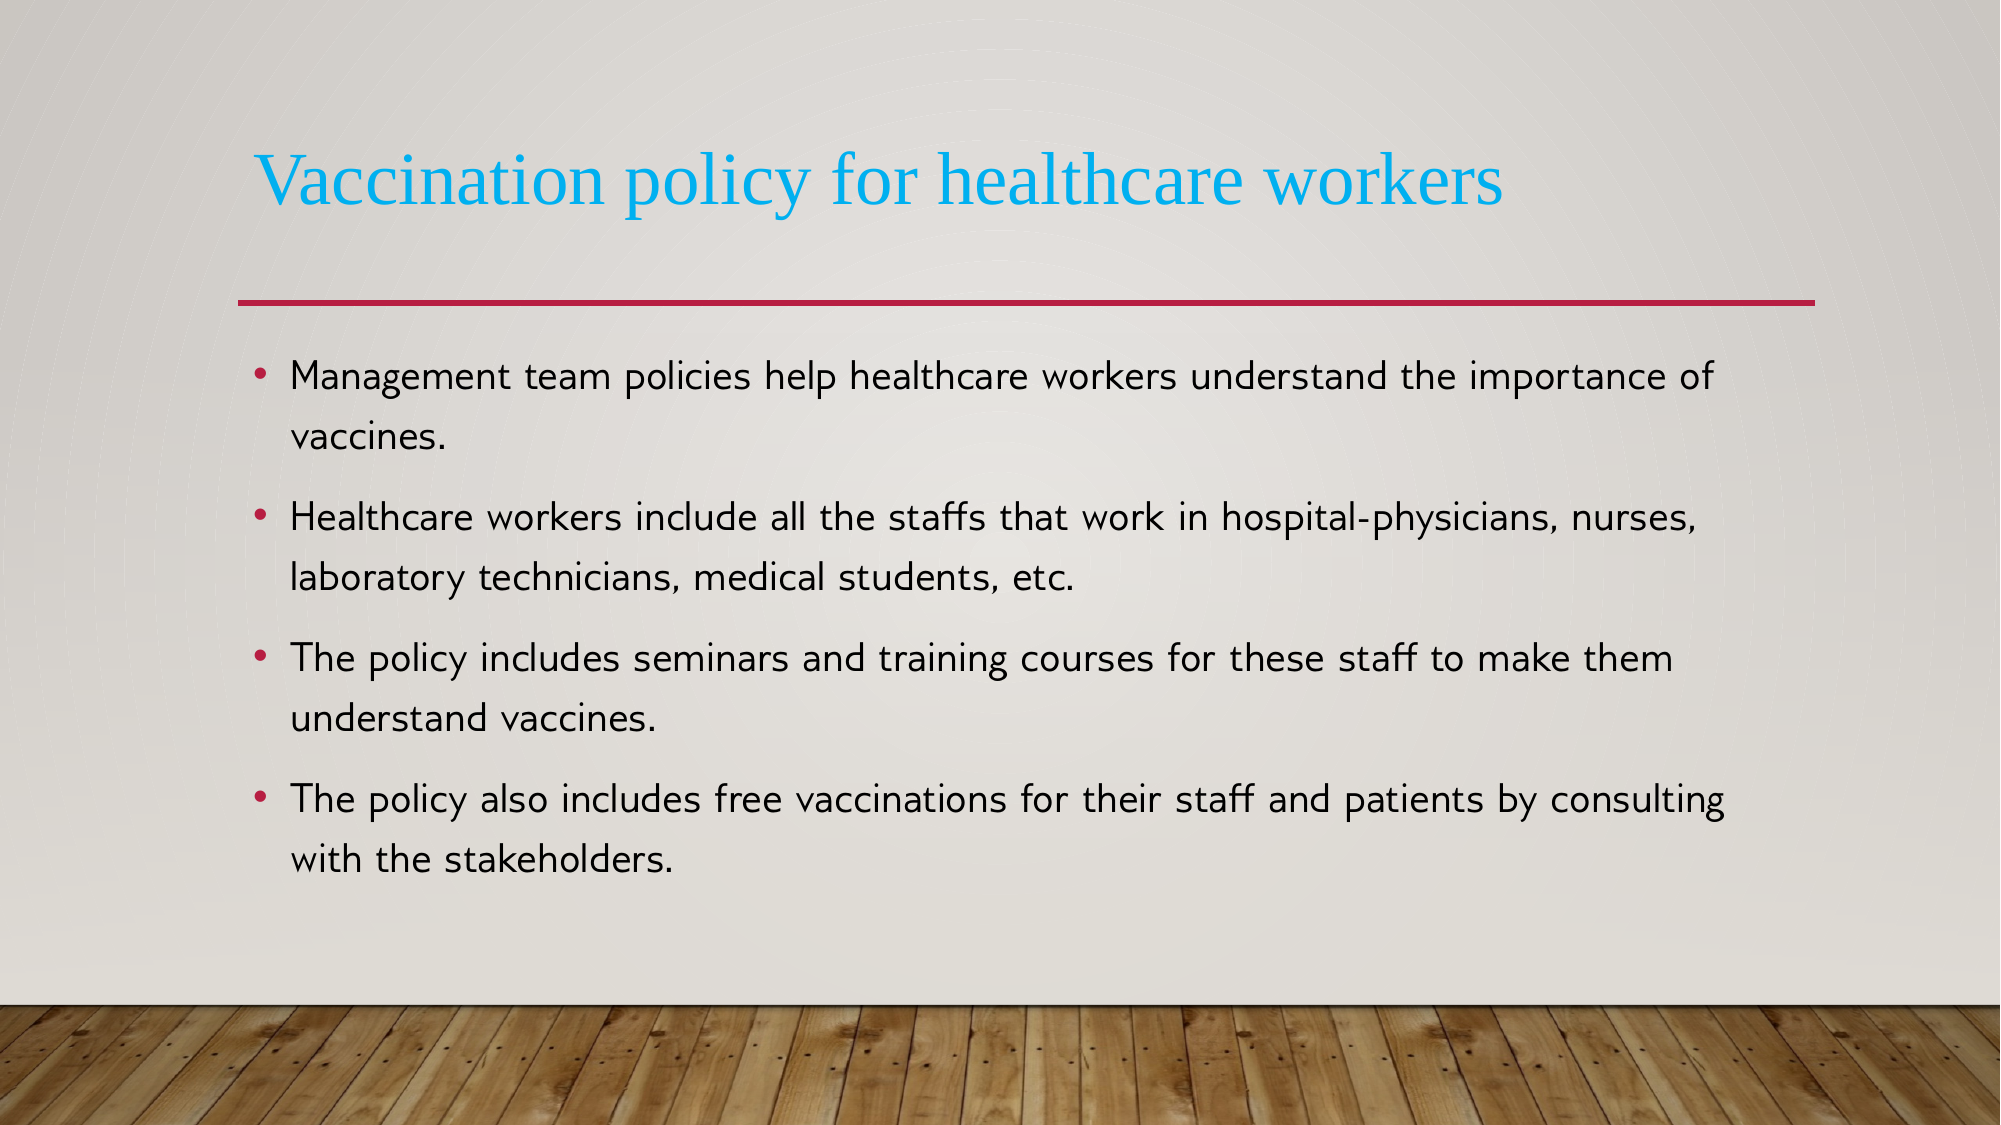

# Vaccination policy for healthcare workers
Management team policies help healthcare workers understand the importance of vaccines.
Healthcare workers include all the staffs that work in hospital-physicians, nurses, laboratory technicians, medical students, etc.
The policy includes seminars and training courses for these staff to make them understand vaccines.
The policy also includes free vaccinations for their staff and patients by consulting with the stakeholders.